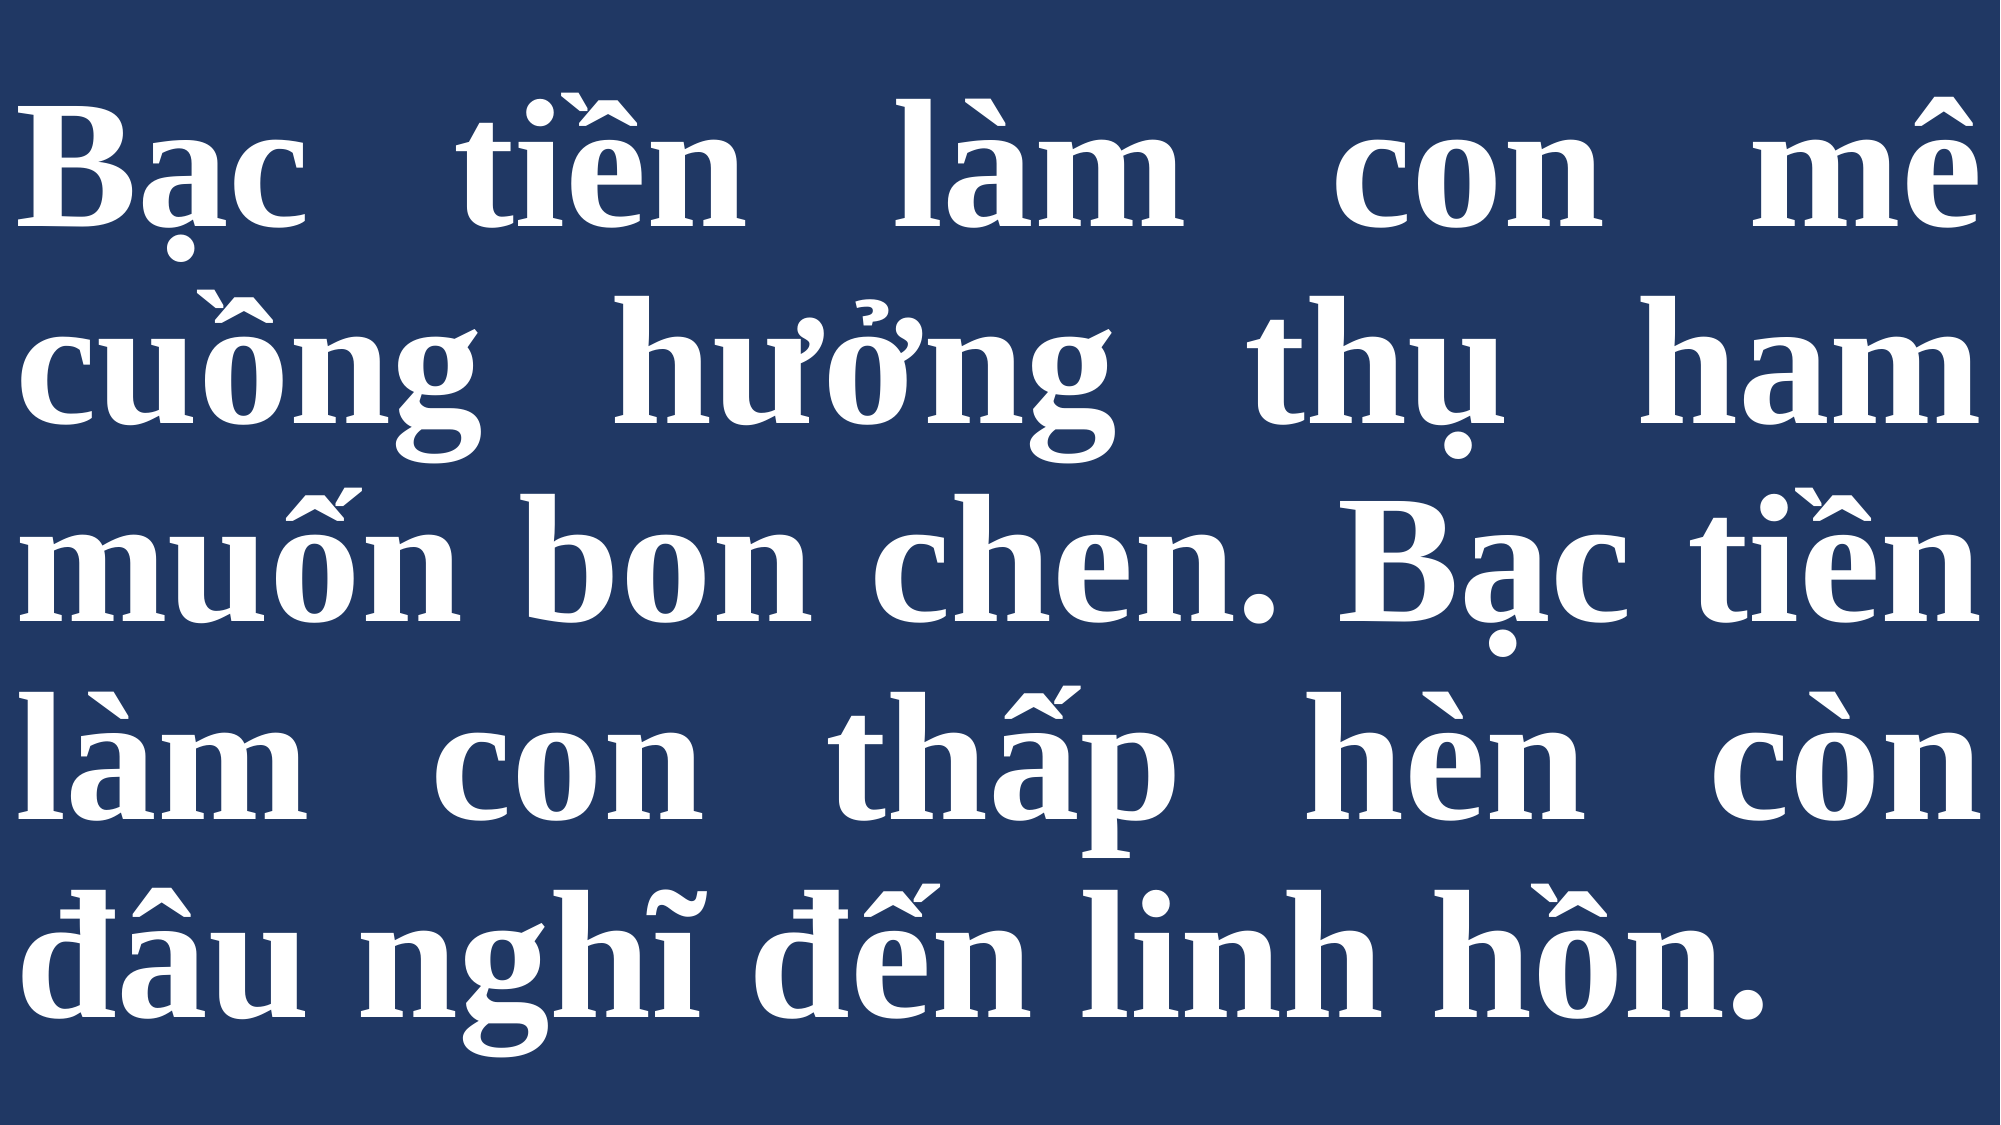

# Bạc tiền làm con mê cuồng hưởng thụ ham muốn bon chen. Bạc tiền làm con thấp hèn còn đâu nghĩ đến linh hồn.